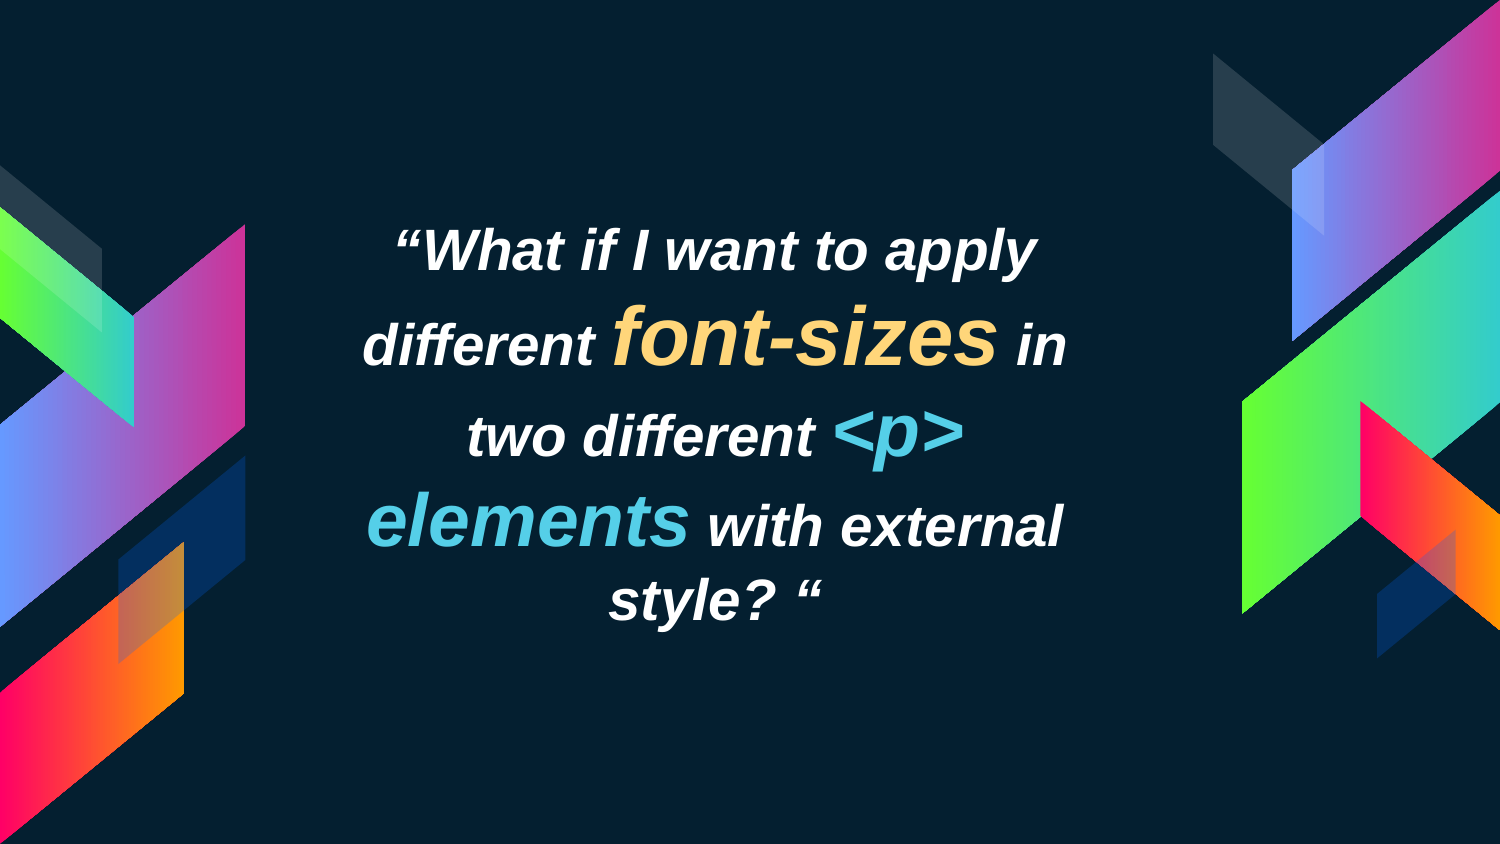

“What if I want to apply different font-sizes in two different <p> elements with external style? “